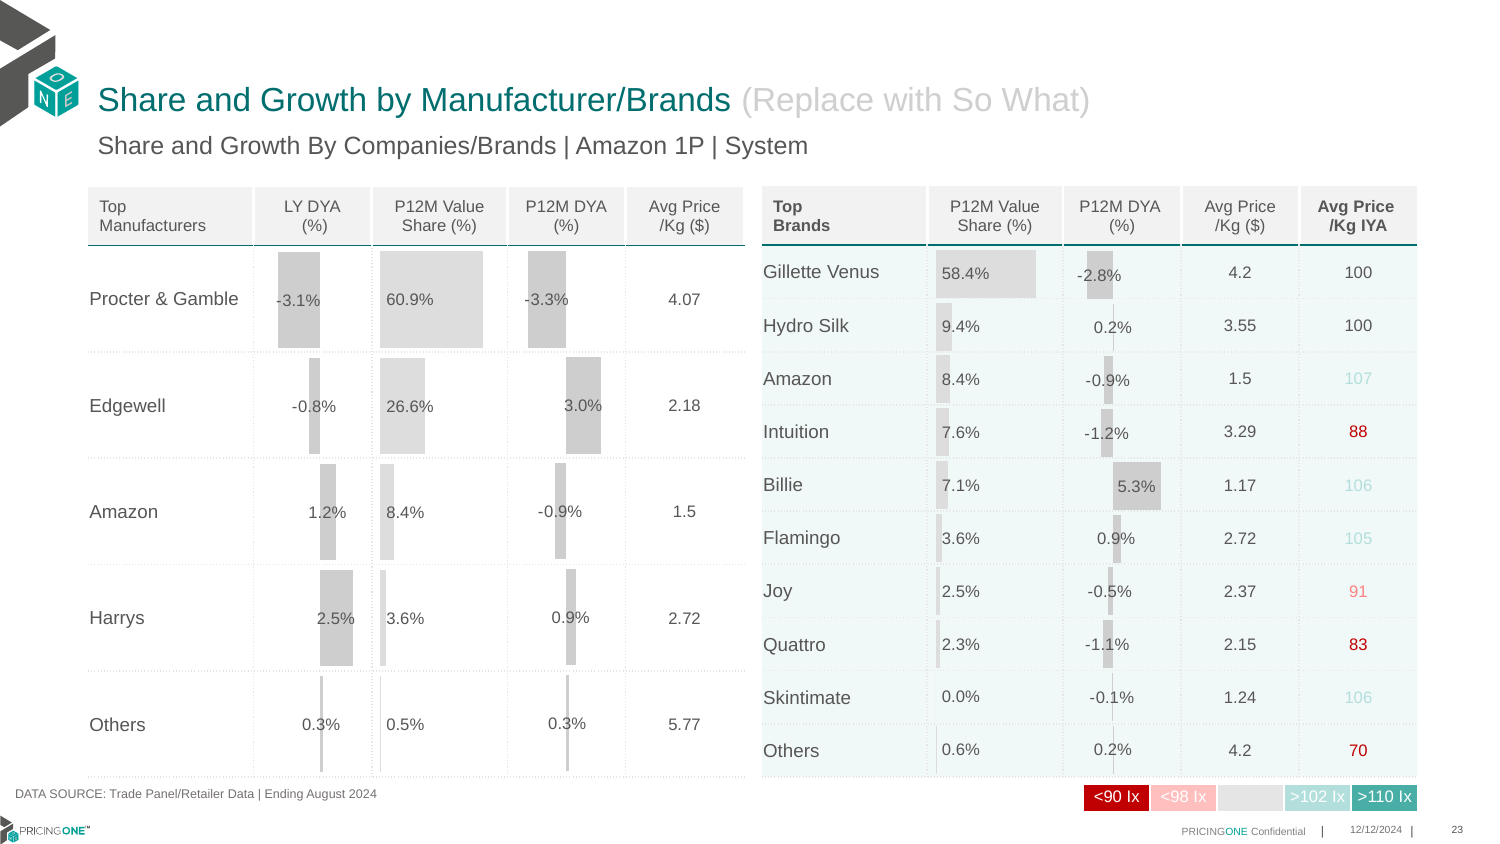

# Share and Growth by Manufacturer/Brands (Replace with So What)

Share and Growth By Companies/Brands | Amazon 1P | System
| Top Brands | P12M Value Share (%) | P12M DYA (%) | Avg Price /Kg ($) | Avg Price /Kg IYA |
| --- | --- | --- | --- | --- |
| Gillette Venus |  |  | 4.2 | 100 |
| Hydro Silk |  |  | 3.55 | 100 |
| Amazon |  |  | 1.5 | 107 |
| Intuition |  |  | 3.29 | 88 |
| Billie |  |  | 1.17 | 106 |
| Flamingo |  |  | 2.72 | 105 |
| Joy |  |  | 2.37 | 91 |
| Quattro |  |  | 2.15 | 83 |
| Skintimate |  |  | 1.24 | 106 |
| Others |  |  | 4.2 | 70 |
| Top Manufacturers | LY DYA (%) | P12M Value Share (%) | P12M DYA (%) | Avg Price /Kg ($) |
| --- | --- | --- | --- | --- |
| Procter & Gamble |  |  |  | 4.07 |
| Edgewell |  |  |  | 2.18 |
| Amazon |  |  |  | 1.5 |
| Harrys |  |  |  | 2.72 |
| Others |  |  |  | 5.77 |

### Chart

| Category | Share DYA P12M |
|---|---|
|  | -0.032817471210193294 |

### Chart

| Category | Value Share P12M |
|---|---|
|  | 0.6089884211414363 |

### Chart

| Category | Share DYA LY |
|---|---|
|  | -0.03149363183008569 |

### Chart

| Category | Value Share |
|---|---|
|  | 0.5843730950484373 |

### Chart

| Category | Share DYA |
|---|---|
|  | -0.027744549473487923 |
DATA SOURCE: Trade Panel/Retailer Data | Ending August 2024
| <90 Ix | <98 Ix |  | >102 Ix | >110 Ix |
| --- | --- | --- | --- | --- |

12/12/2024
23